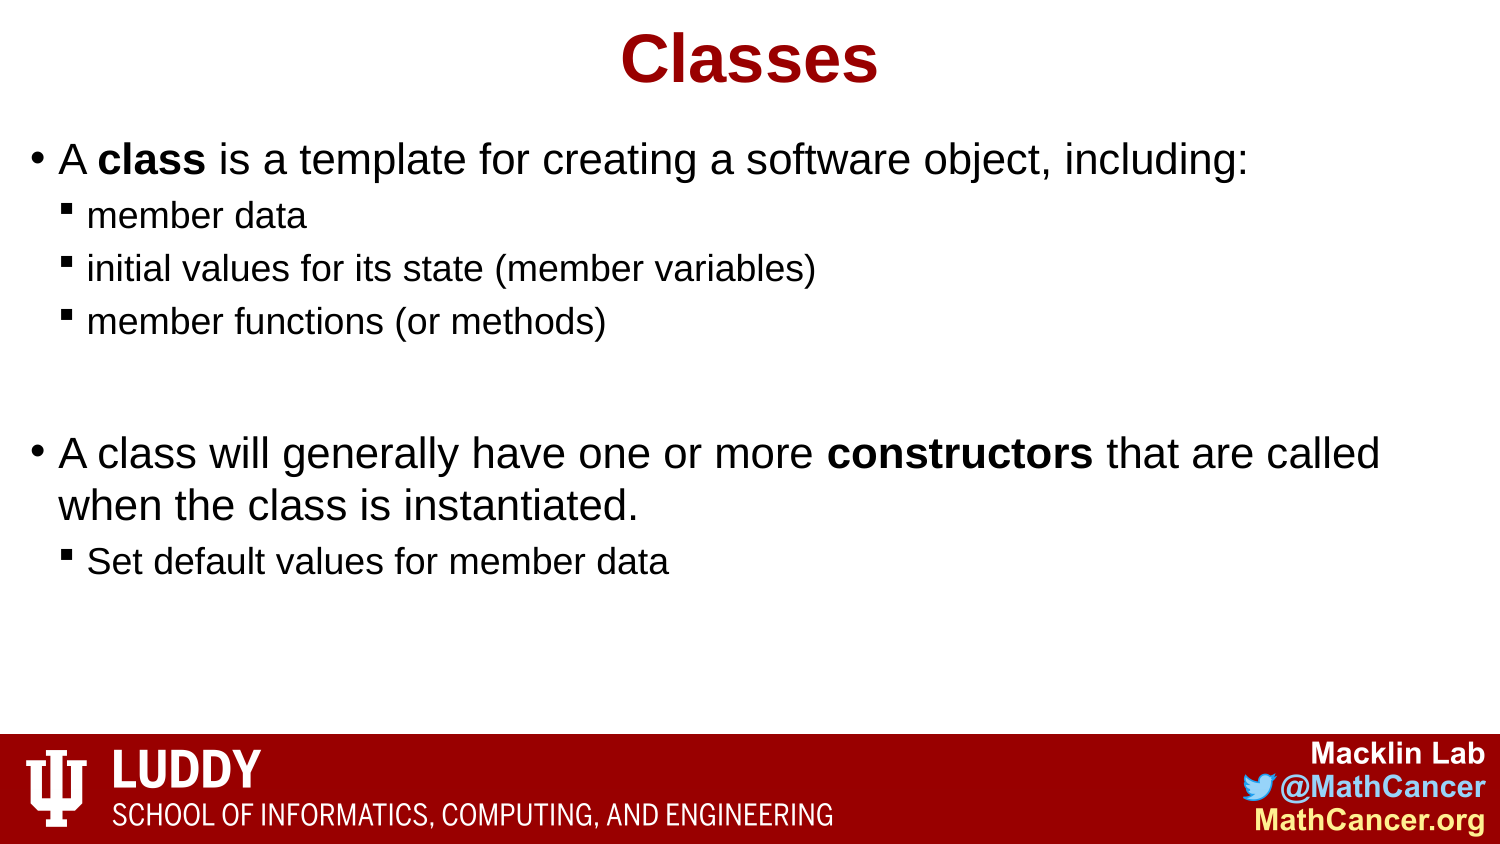

# Classes
A class is a template for creating a software object, including:
member data
initial values for its state (member variables)
member functions (or methods)

A class will generally have one or more constructors that are called when the class is instantiated.
Set default values for member data